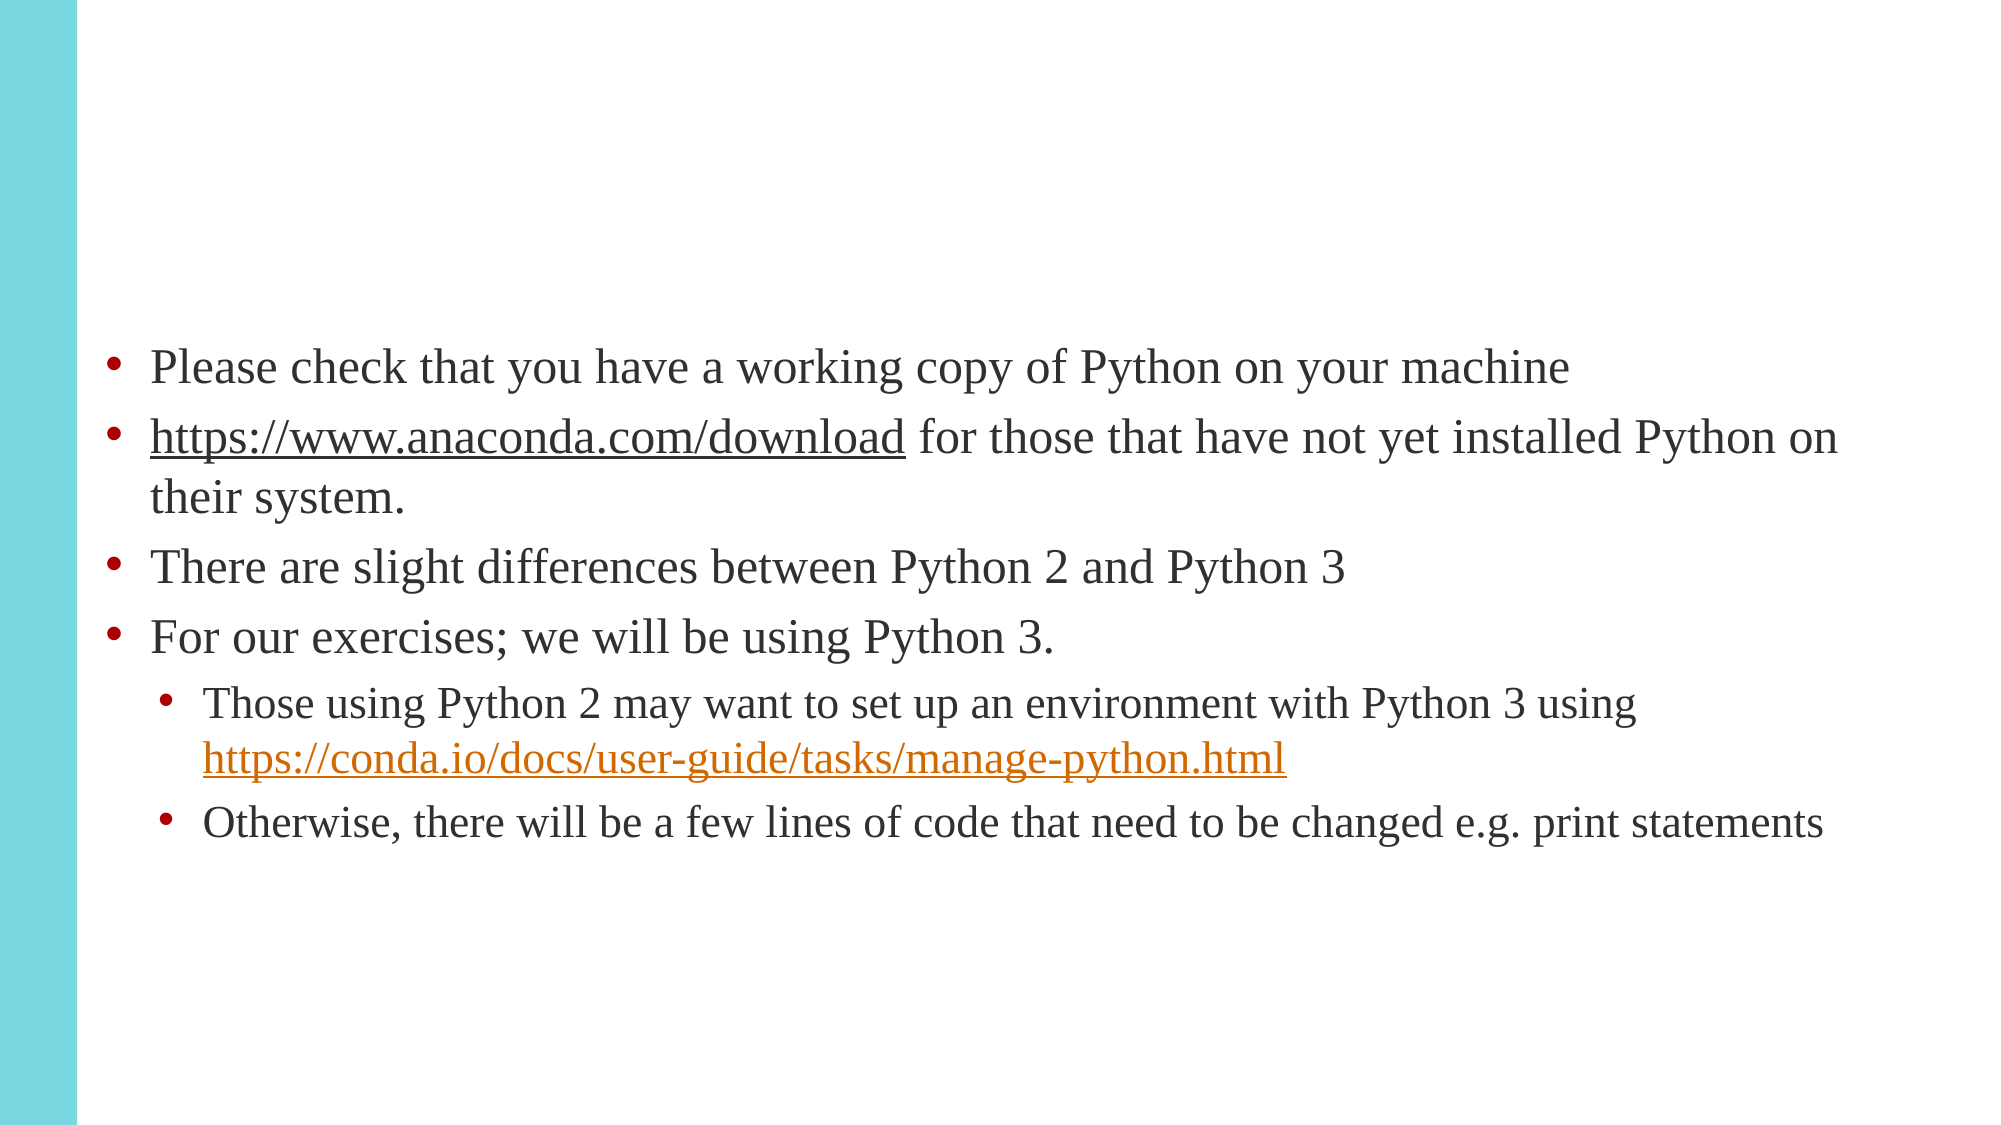

Please check that you have a working copy of Python on your machine
https://www.anaconda.com/download for those that have not yet installed Python on their system.
There are slight differences between Python 2 and Python 3
For our exercises; we will be using Python 3.
Those using Python 2 may want to set up an environment with Python 3 using https://conda.io/docs/user-guide/tasks/manage-python.html
Otherwise, there will be a few lines of code that need to be changed e.g. print statements